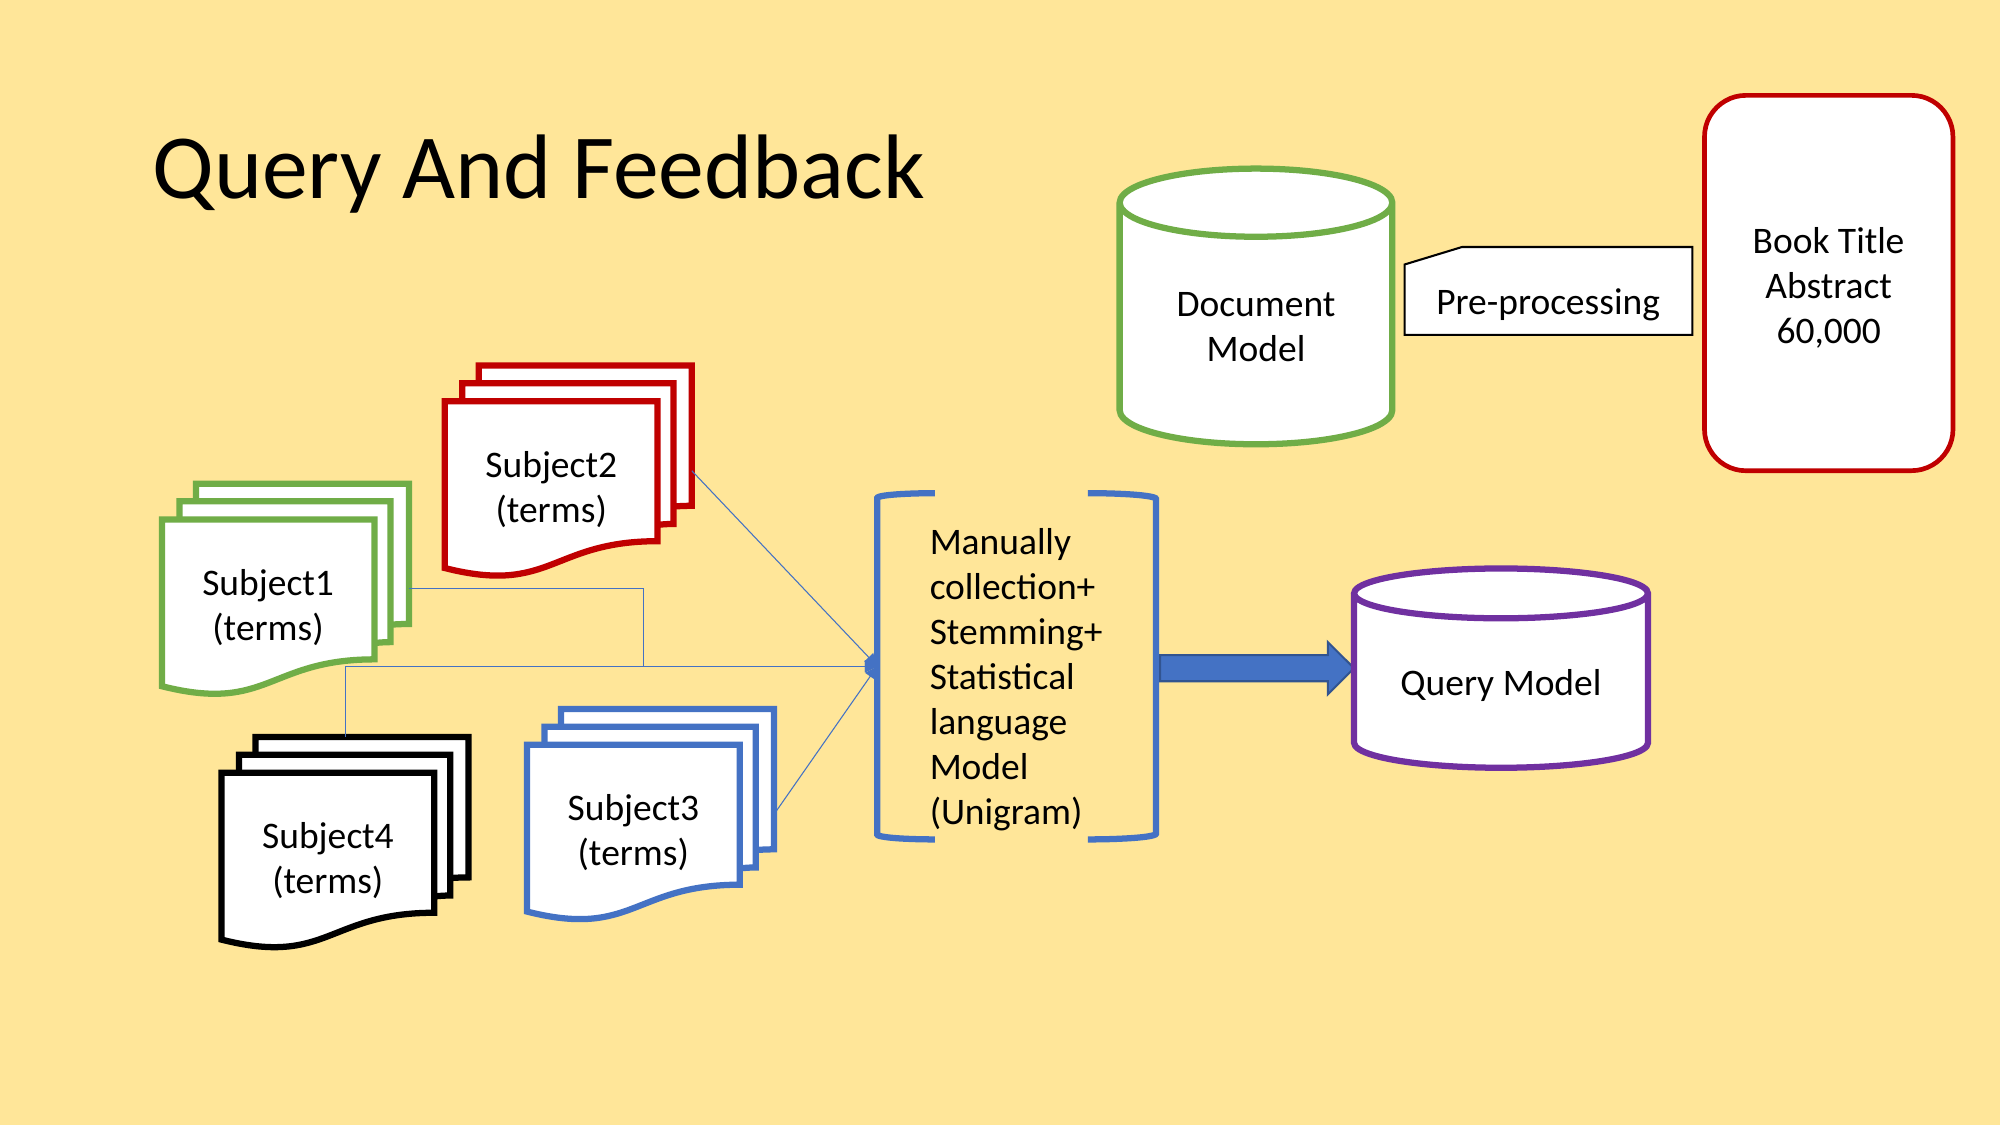

# Query And Feedback
Book Title
Abstract
60,000
Document Model
Pre-processing

Subject2
(terms)
Subject1
(terms)

Manually collection+
Stemming+
Statistical language Model (Unigram)

Query Model

Subject3
(terms)
Subject4
(terms)